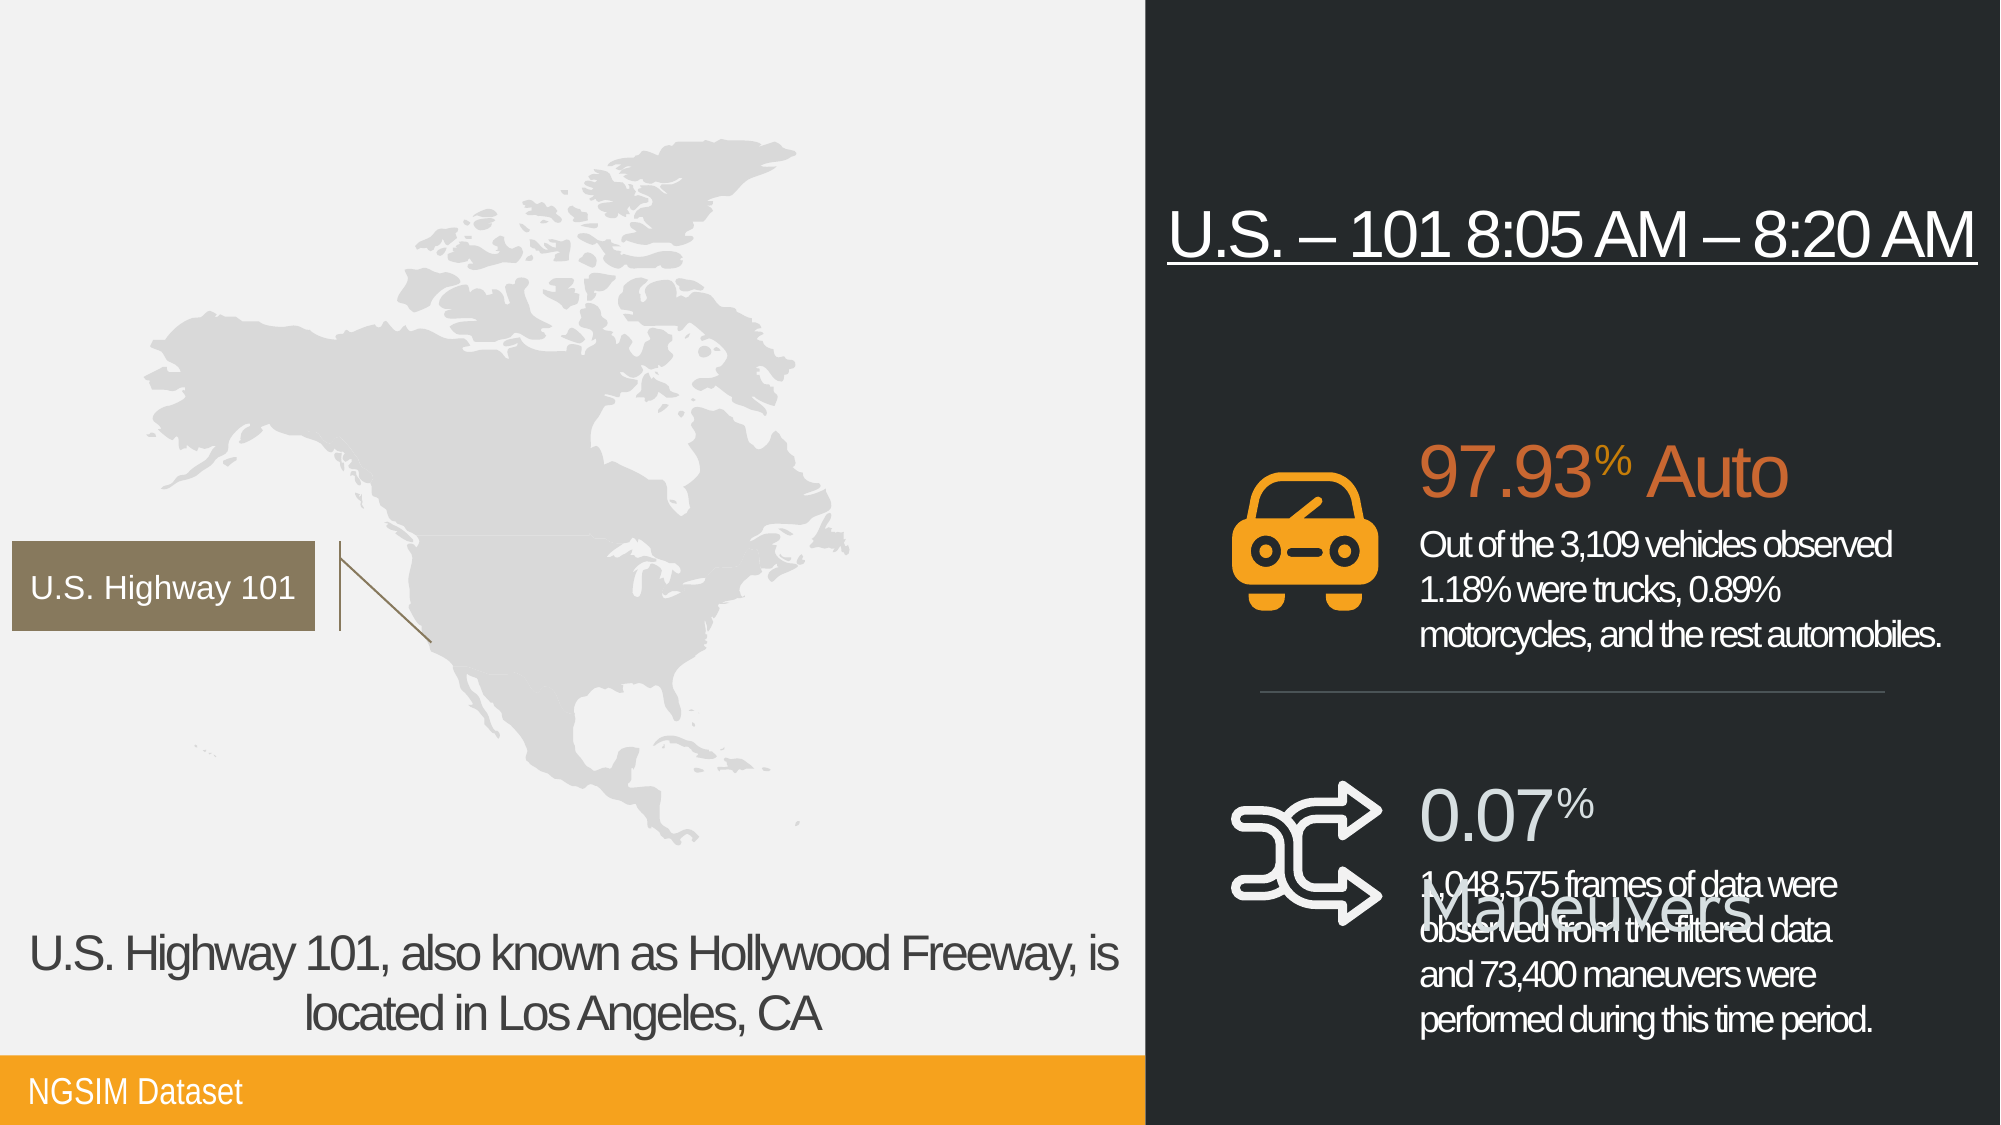

U.S. – 101 8:05 AM – 8:20 AM
97.93% Auto

Out of the 3,109 vehicles observed 1.18% were trucks, 0.89% motorcycles, and the rest automobiles.
U.S. Highway 101
0.07% Maneuvers

1,048,575 frames of data were observed from the filtered data and 73,400 maneuvers were performed during this time period.
U.S. Highway 101, also known as Hollywood Freeway, is located in Los Angeles, CA

NGSIM Dataset